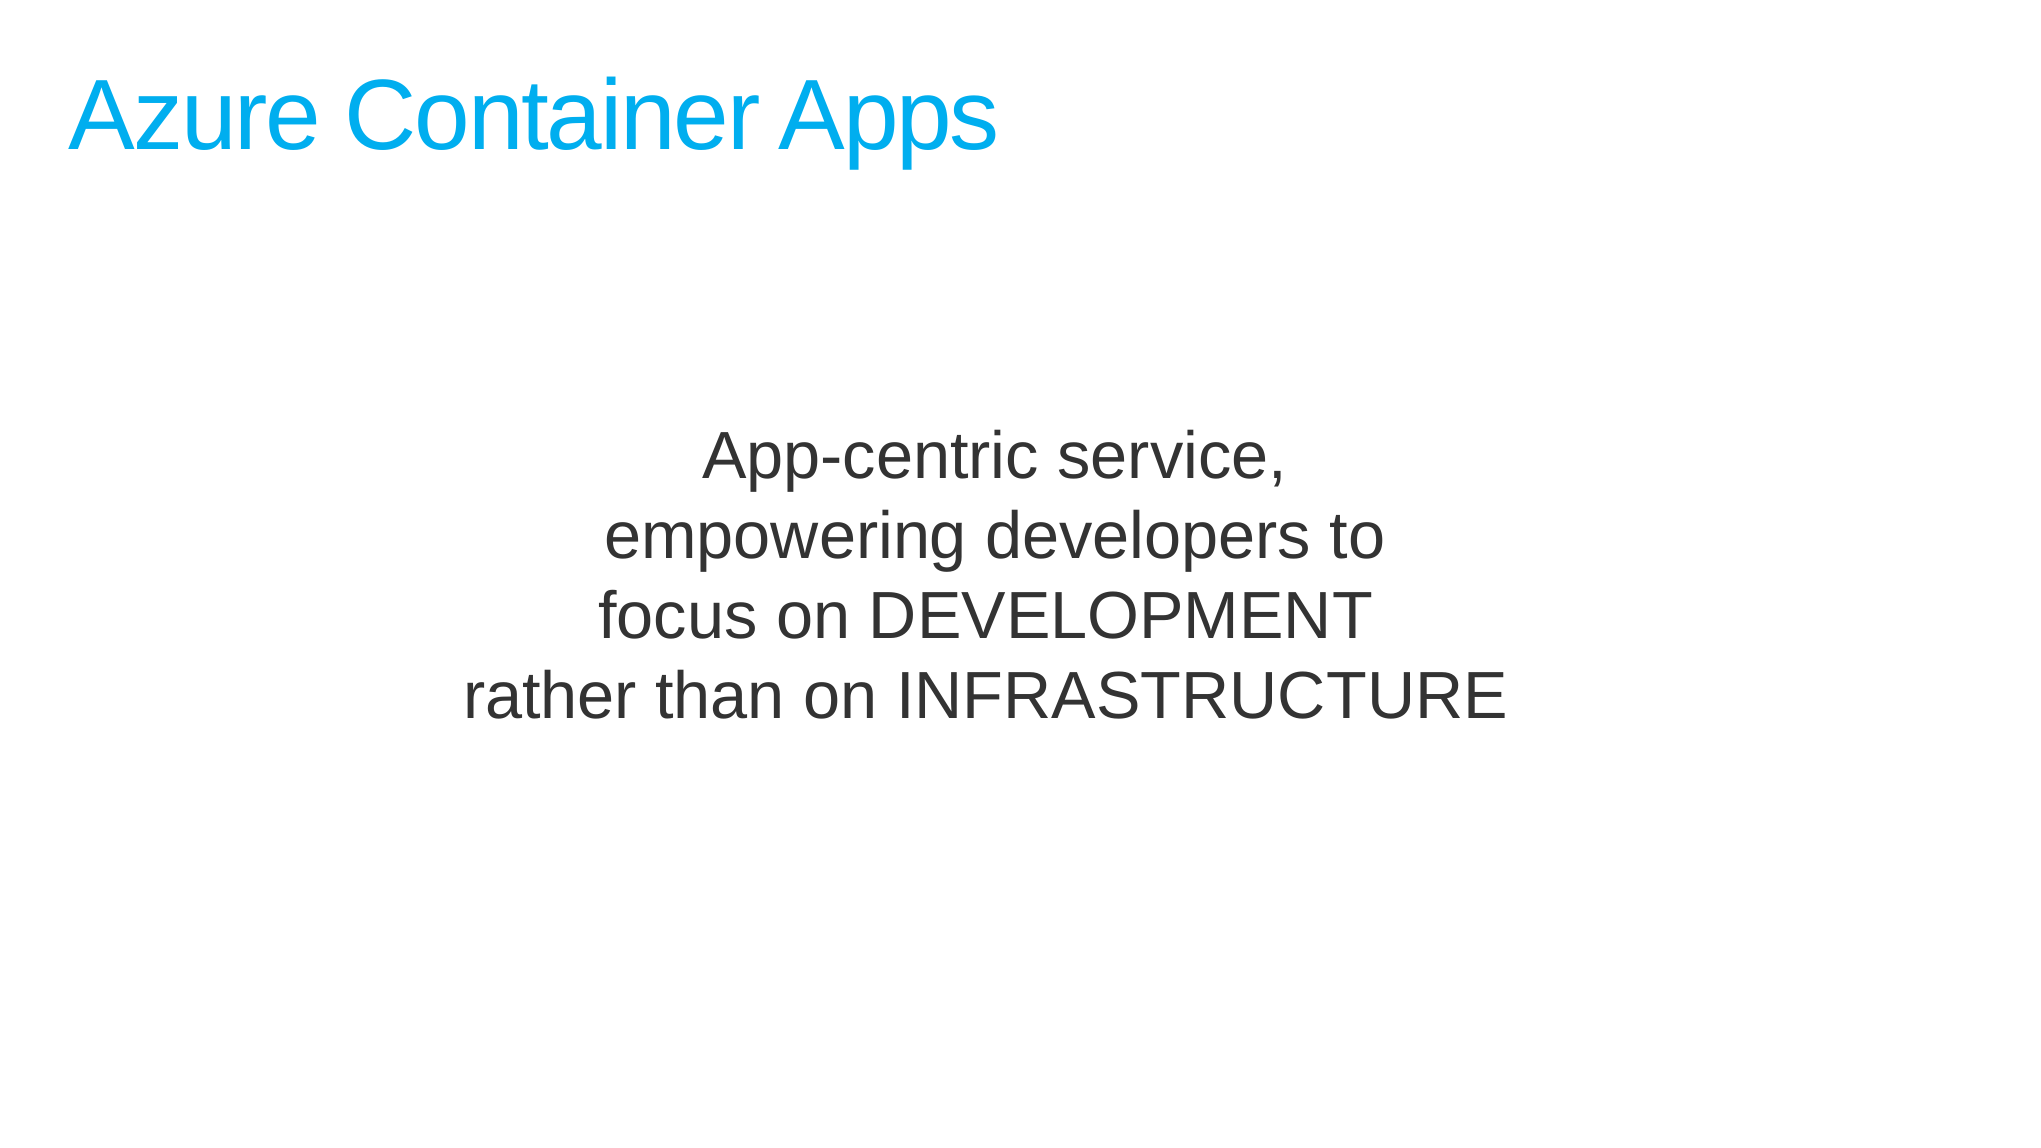

# Azure Container Apps
App-centric service,
 empowering developers to
focus on DEVELOPMENT
rather than on INFRASTRUCTURE